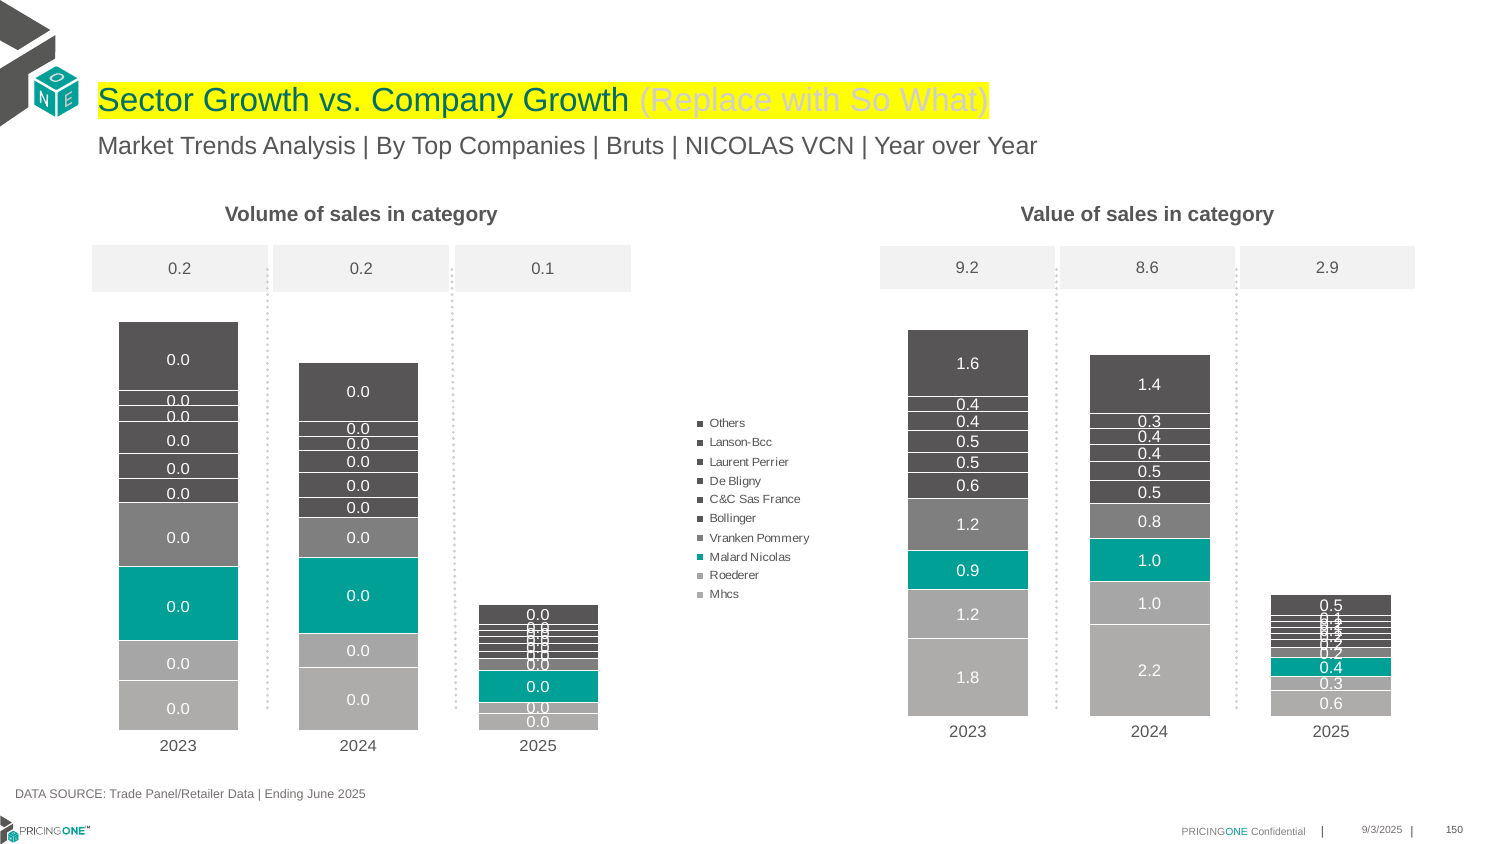

# Sector Growth vs. Company Growth (Replace with So What)
Market Trends Analysis | By Top Companies | Bruts | NICOLAS VCN | Year over Year
| Value of sales in category |  |  |
| --- | --- | --- |
| 9.2 | 8.6 | 2.9 |
| Volume of sales in category |  |  |
| --- | --- | --- |
| 0.2 | 0.2 | 0.1 |

### Chart

| Category | Mhcs | Roederer | Malard Nicolas | Vranken Pommery | Bollinger | C&C Sas France | De Bligny | Laurent Perrier | Lanson-Bcc | Others |
|---|---|---|---|---|---|---|---|---|---|---|
| 2023 | 1.846761 | 1.178694 | 0.936783 | 1.224426 | 0.642936 | 0.470576 | 0.521526 | 0.442504 | 0.365488 | 1.602441 |
| 2024 | 2.174629 | 1.032465 | 1.021994 | 0.846954 | 0.540774 | 0.458098 | 0.418109 | 0.3792 | 0.344975 | 1.422463 |
| 2025 | 0.609897 | 0.339497 | 0.437439 | 0.24254 | 0.196301 | 0.151041 | 0.131694 | 0.159777 | 0.142667 | 0.499147 |

### Chart

| Category | Mhcs | Roederer | Malard Nicolas | Vranken Pommery | Bollinger | C&C Sas France | De Bligny | Laurent Perrier | Lanson-Bcc | Others |
|---|---|---|---|---|---|---|---|---|---|---|
| 2023 | 0.023288 | 0.018242 | 0.03415 | 0.029441 | 0.011287 | 0.011676 | 0.014591 | 0.007188 | 0.007156 | 0.03148 |
| 2024 | 0.029149 | 0.015789 | 0.034842 | 0.018549 | 0.00935 | 0.011217 | 0.010532 | 0.006437 | 0.00673 | 0.027254 |
| 2025 | 0.008023 | 0.004985 | 0.014697 | 0.005561 | 0.003265 | 0.003606 | 0.00324 | 0.002791 | 0.002813 | 0.009126 |
DATA SOURCE: Trade Panel/Retailer Data | Ending June 2025

9/3/2025
150